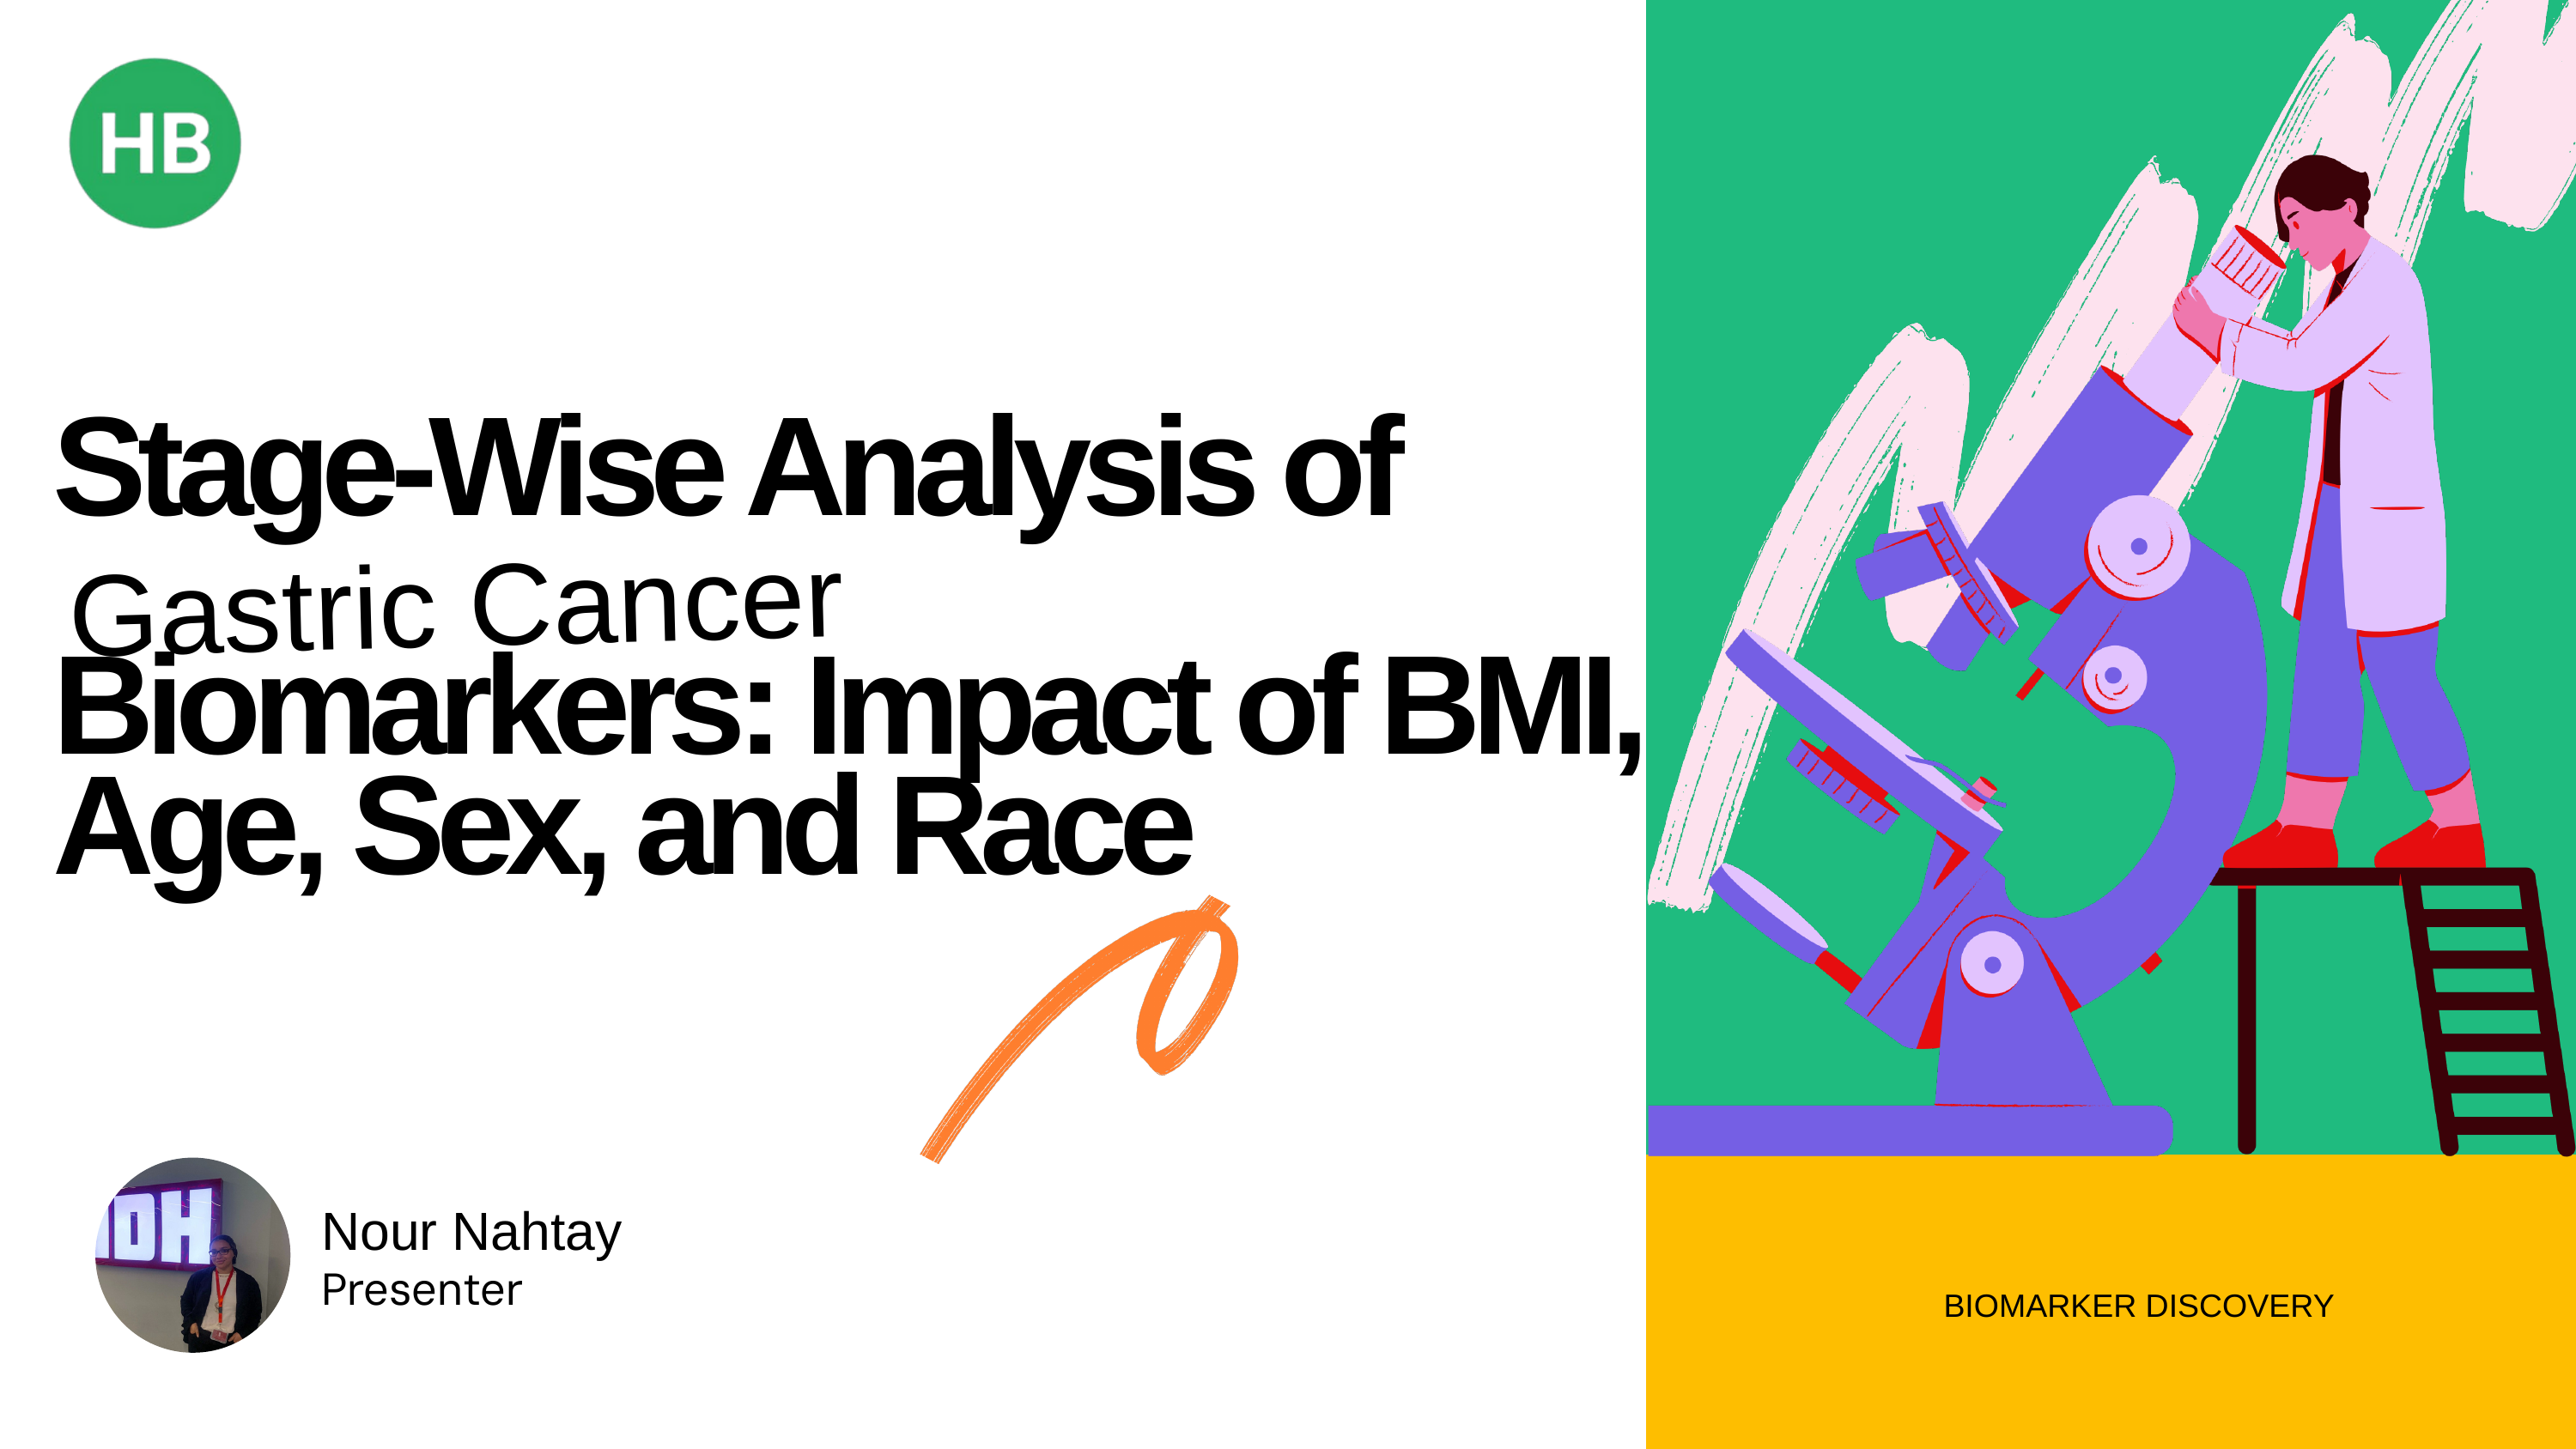

Stage-Wise Analysis of

Biomarkers: Impact of BMI, Age, Sex, and Race
Gastric Cancer

Nour Nahtay
Presenter
BIOMARKER DISCOVERY